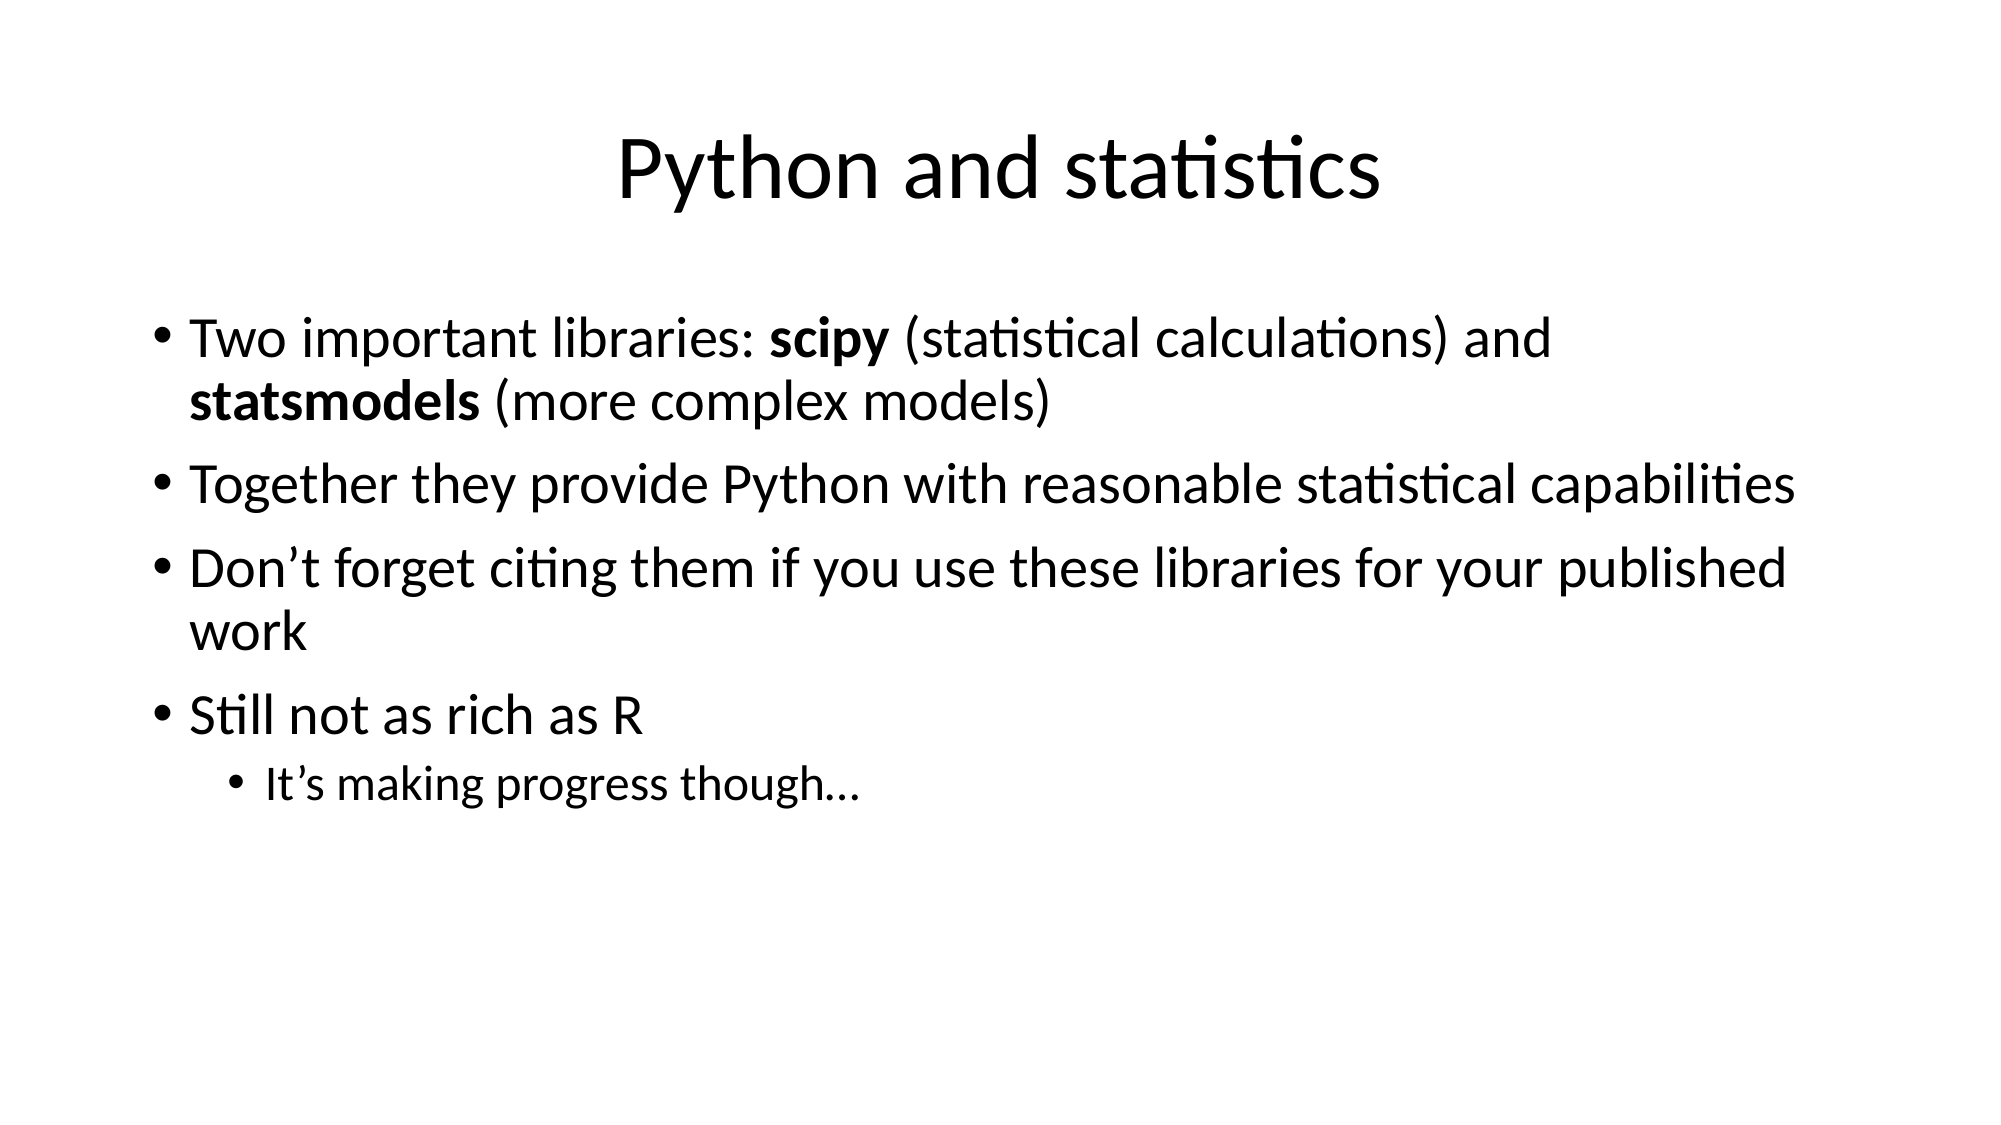

# Python and statistics
Two important libraries: scipy (statistical calculations) and statsmodels (more complex models)
Together they provide Python with reasonable statistical capabilities
Don’t forget citing them if you use these libraries for your published work
Still not as rich as R
It’s making progress though…